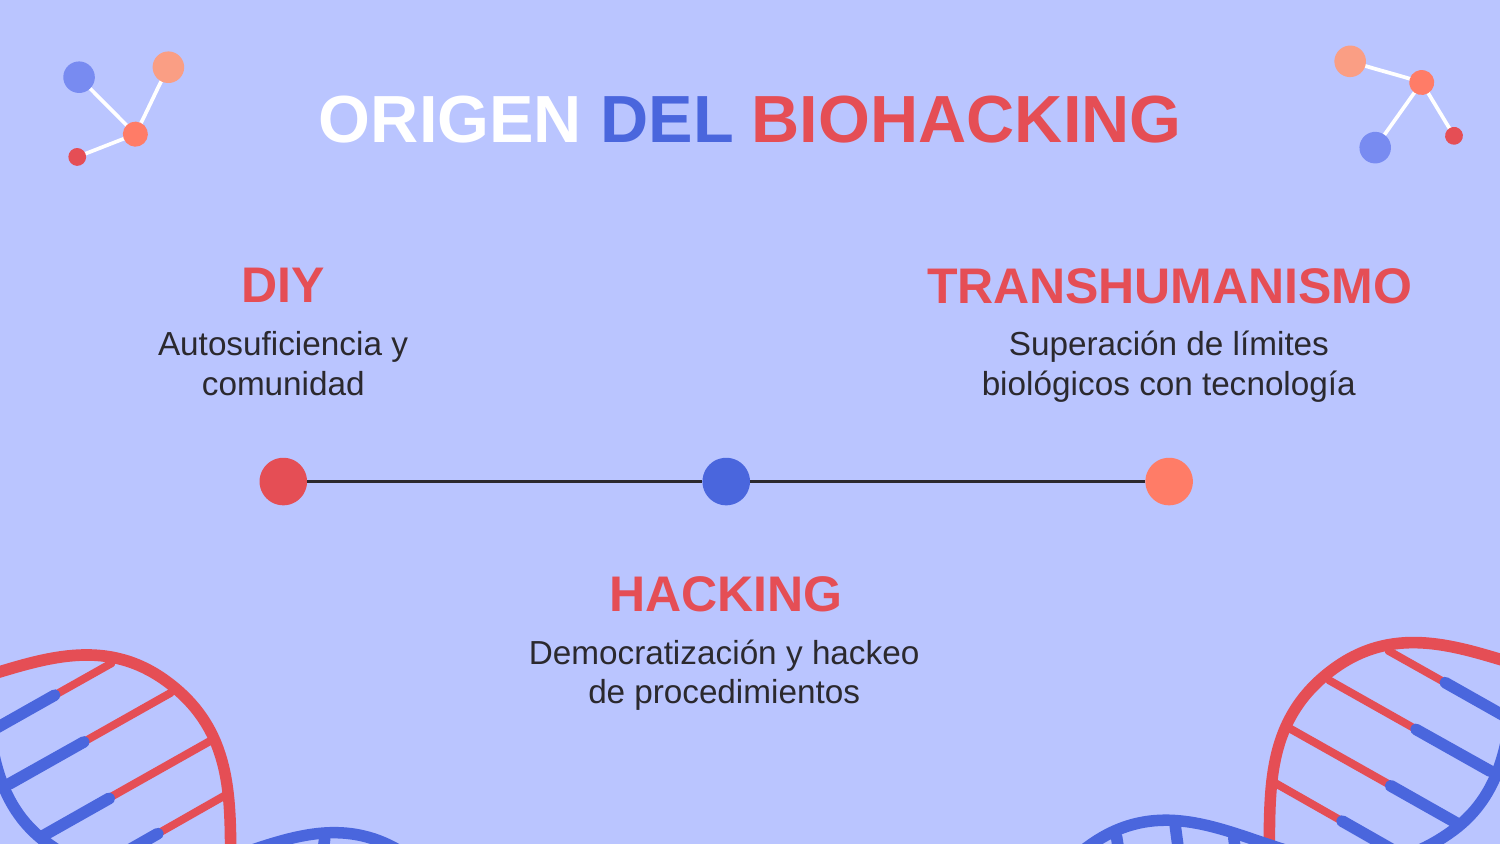

# ORIGEN DEL BIOHACKING
TRANSHUMANISMO
DIY
Autosuficiencia y comunidad
Superación de límites biológicos con tecnología

HACKING
Democratización y hackeo de procedimientos